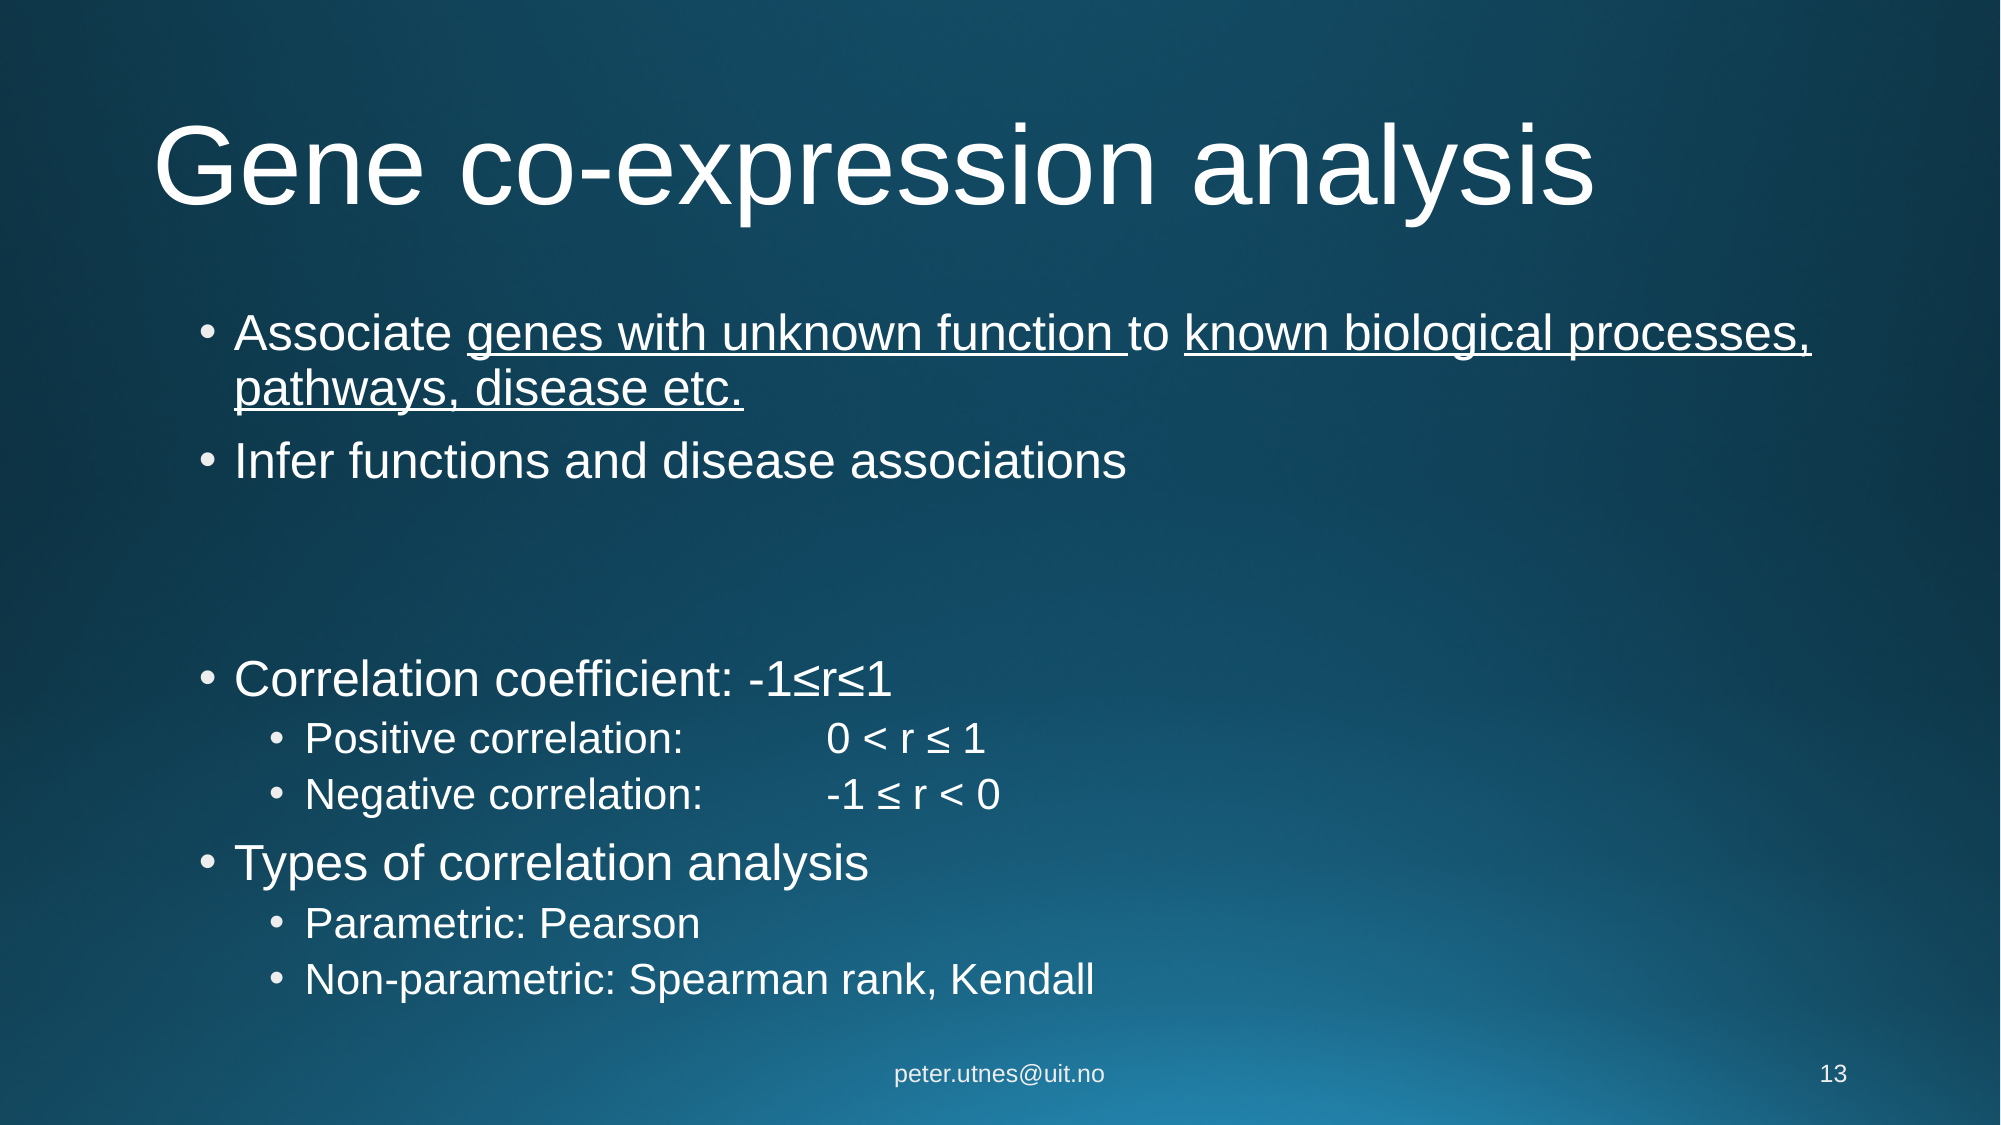

# Gene co-expression analysis
Associate genes with unknown function to known biological processes, pathways, disease etc.
Infer functions and disease associations

Correlation coefficient: -1≤r≤1
Positive correlation: 	0 < r ≤ 1
Negative correlation:	-1 ≤ r < 0
Types of correlation analysis
Parametric: Pearson
Non-parametric: Spearman rank, Kendall
peter.utnes@uit.no
13